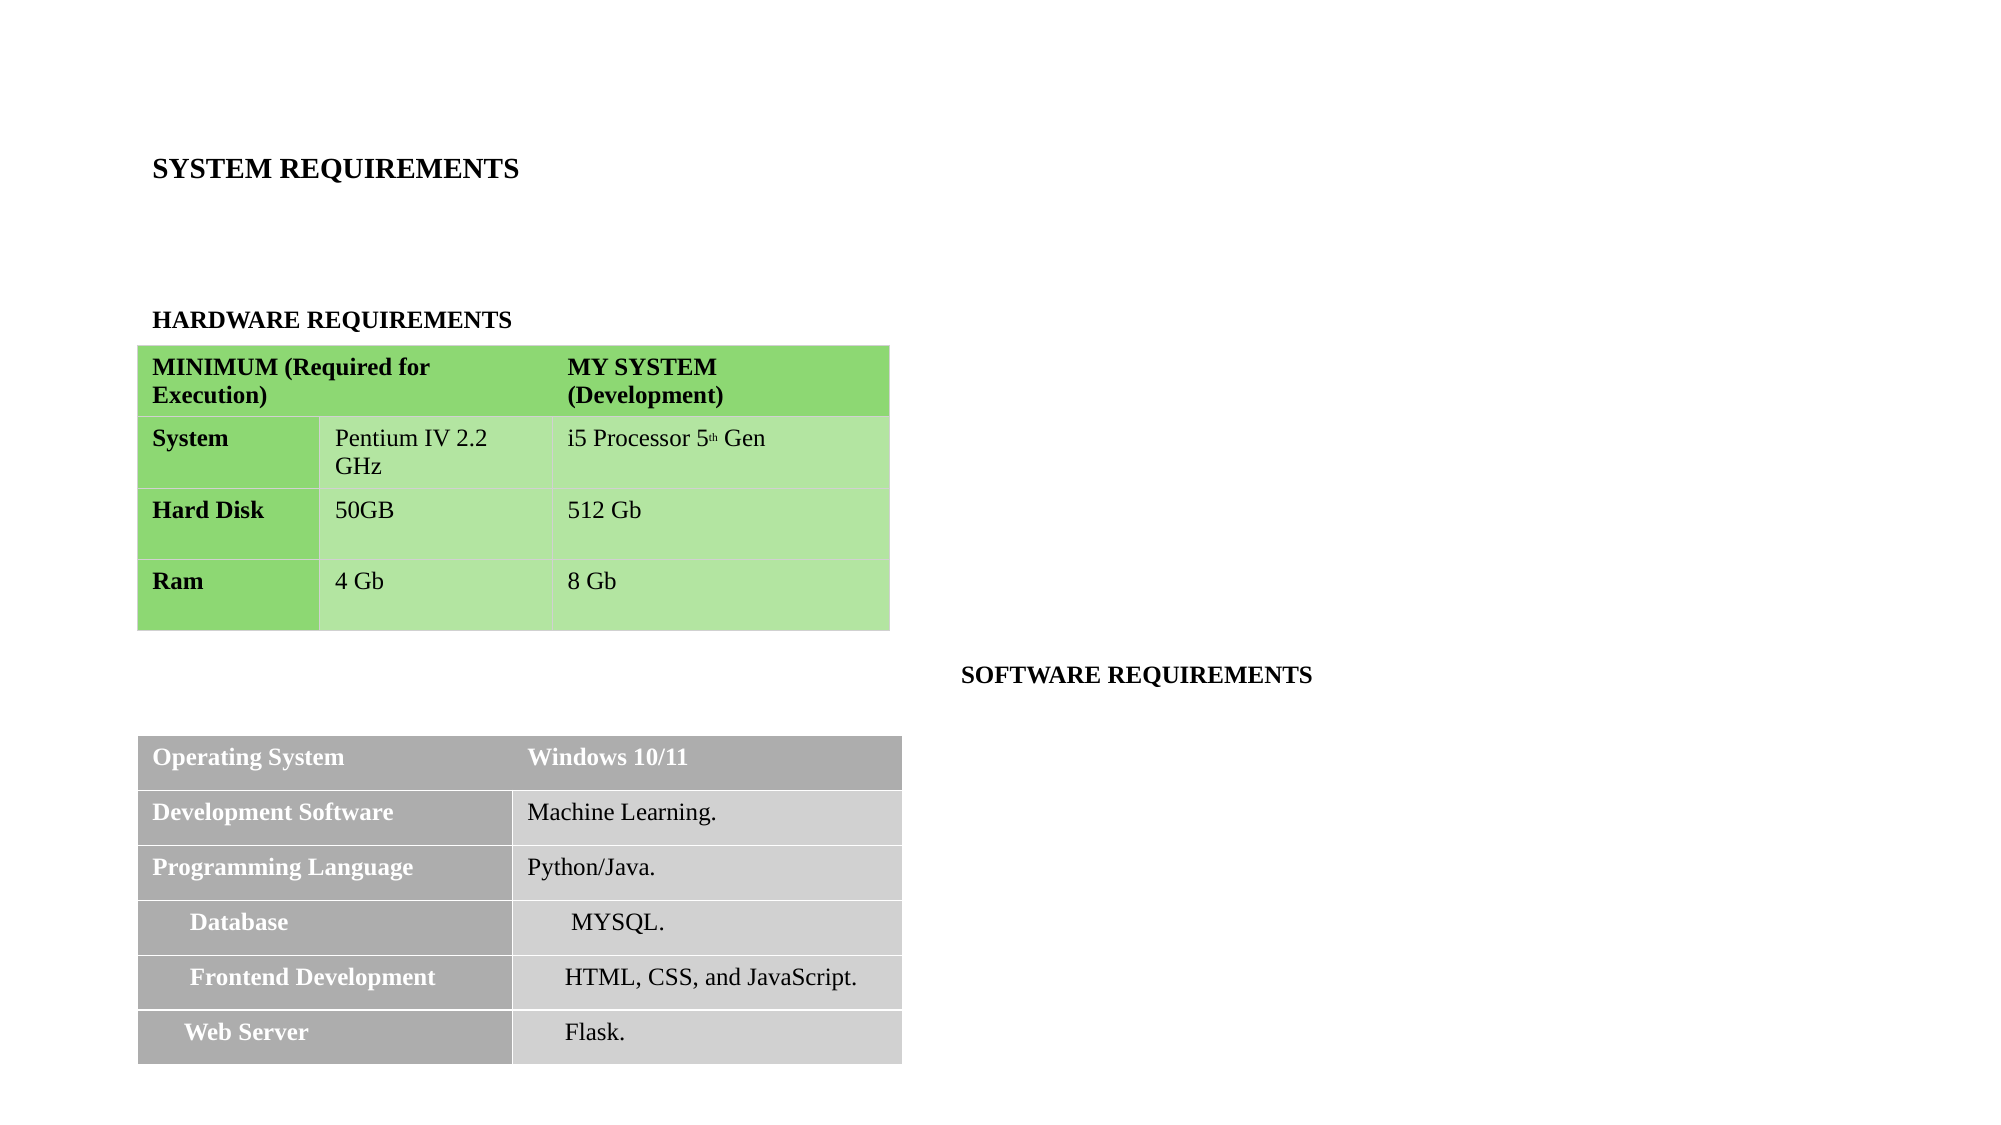

# SYSTEM REQUIREMENTS
HARDWARE REQUIREMENTS

| MINIMUM (Required for Execution) |  | MY SYSTEM (Development) |
| --- | --- | --- |
| System | Pentium IV 2.2 GHz | i5 Processor 5th Gen |
| Hard Disk | 50GB | 512 Gb |
| Ram | 4 Gb | 8 Gb |
 SOFTWARE REQUIREMENTS

| Operating System | Windows 10/11 |
| --- | --- |
| Development Software | Machine Learning. |
| Programming Language | Python/Java. |
| Database | MYSQL. |
| Frontend Development | HTML, CSS, and JavaScript. |
| Web Server | Flask. |